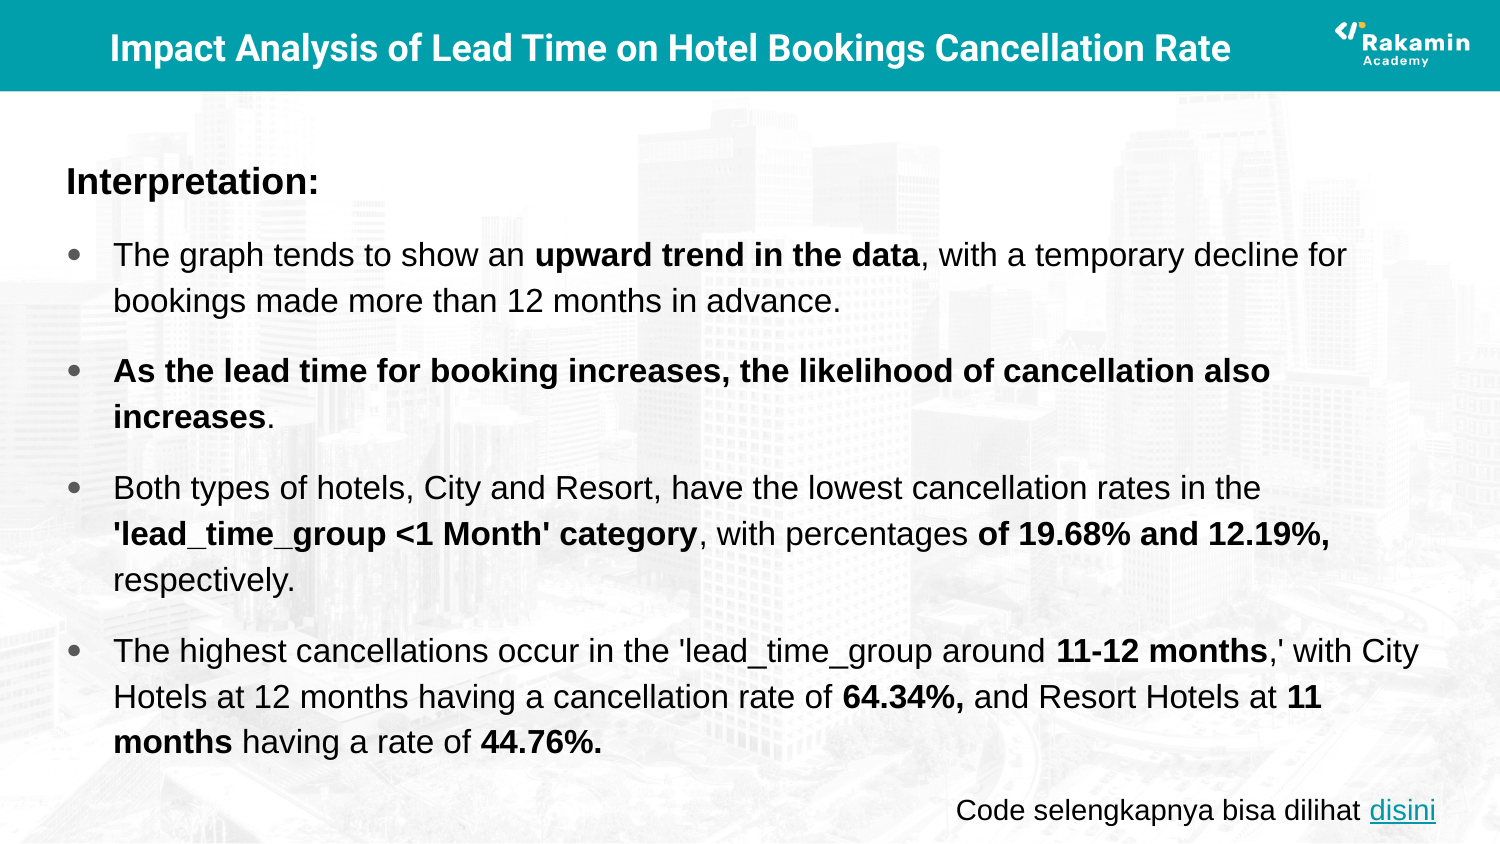

# Impact Analysis of Lead Time on Hotel Bookings Cancellation Rate
Interpretation:
The graph tends to show an upward trend in the data, with a temporary decline for bookings made more than 12 months in advance.
As the lead time for booking increases, the likelihood of cancellation also increases.
Both types of hotels, City and Resort, have the lowest cancellation rates in the 'lead_time_group <1 Month' category, with percentages of 19.68% and 12.19%, respectively.
The highest cancellations occur in the 'lead_time_group around 11-12 months,' with City Hotels at 12 months having a cancellation rate of 64.34%, and Resort Hotels at 11 months having a rate of 44.76%.
Code selengkapnya bisa dilihat disini